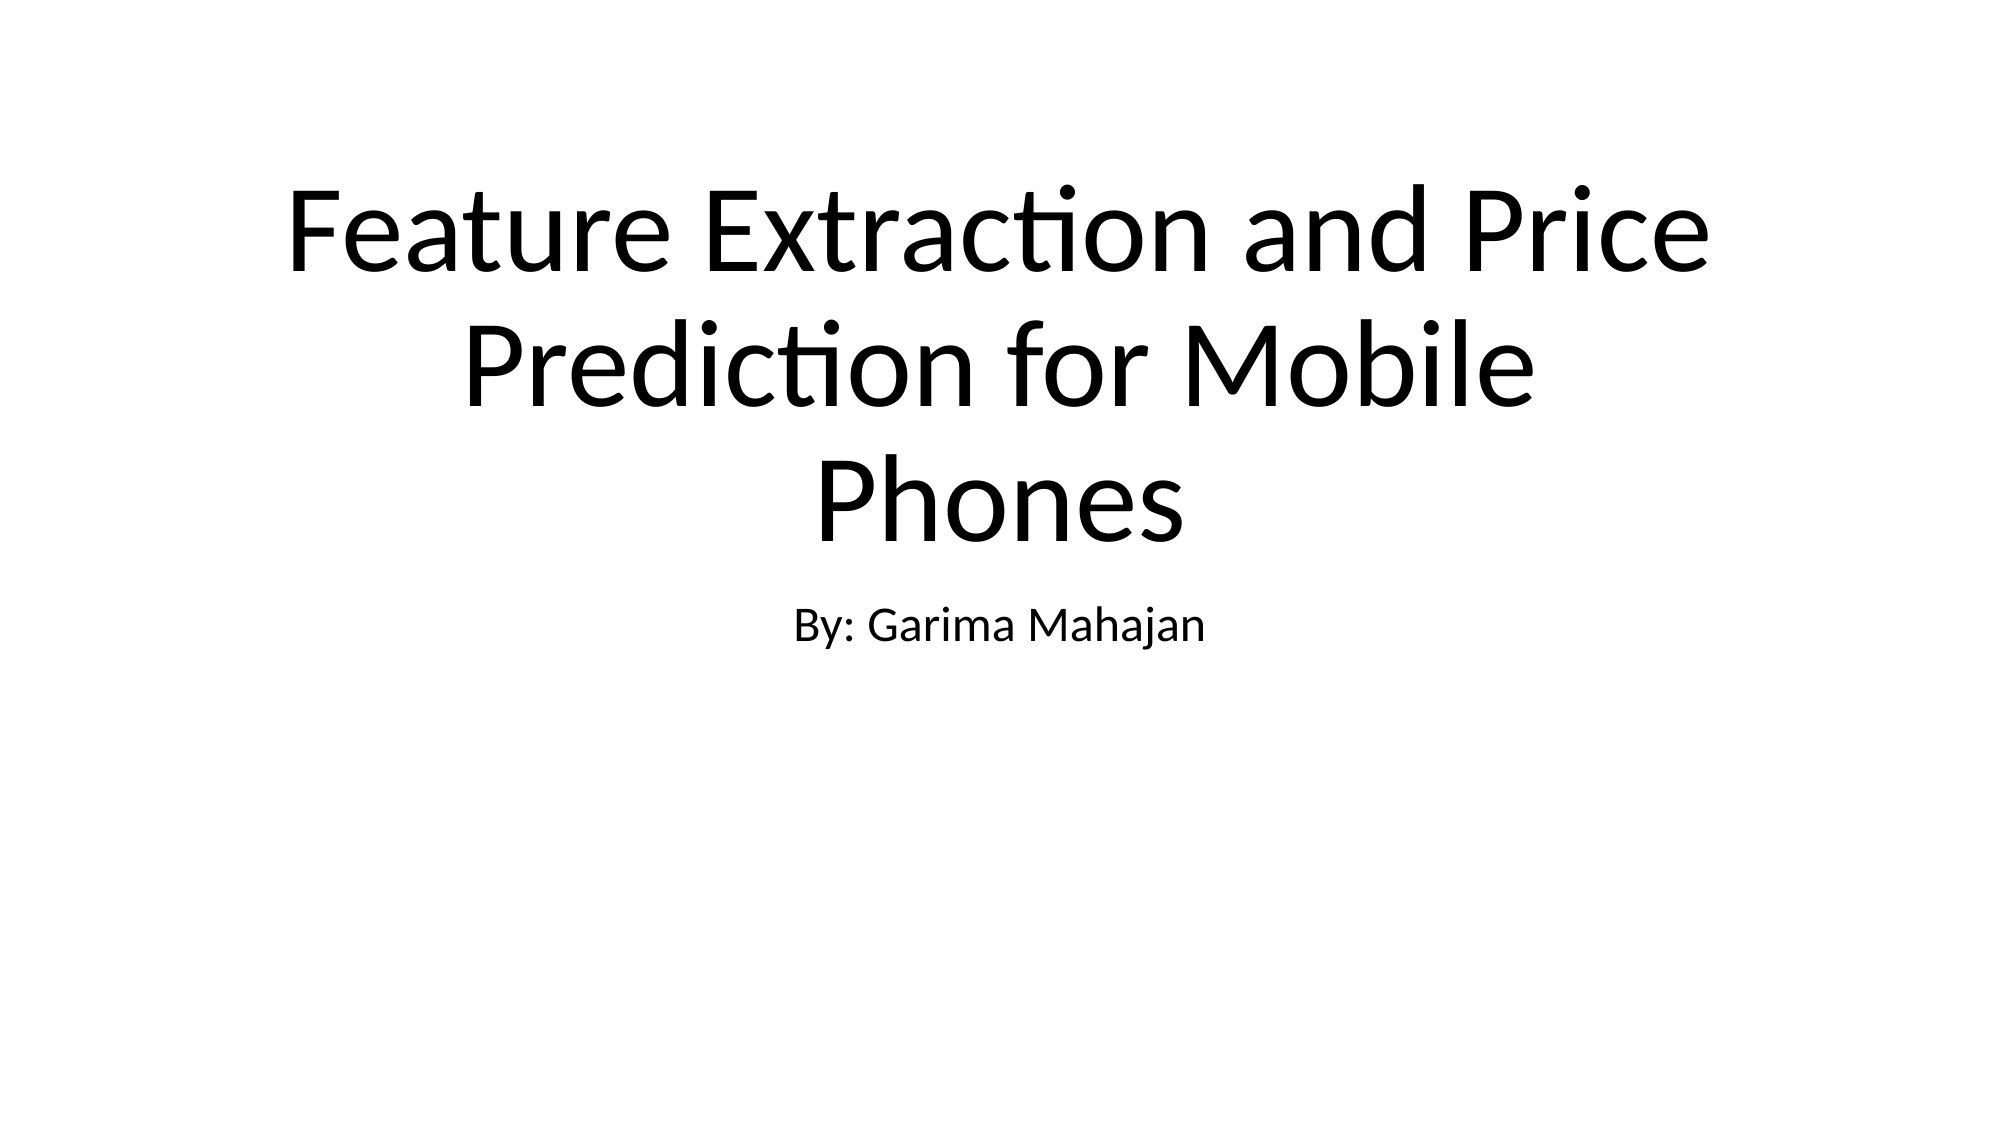

# Feature Extraction and Price Prediction for Mobile Phones
By: Garima Mahajan